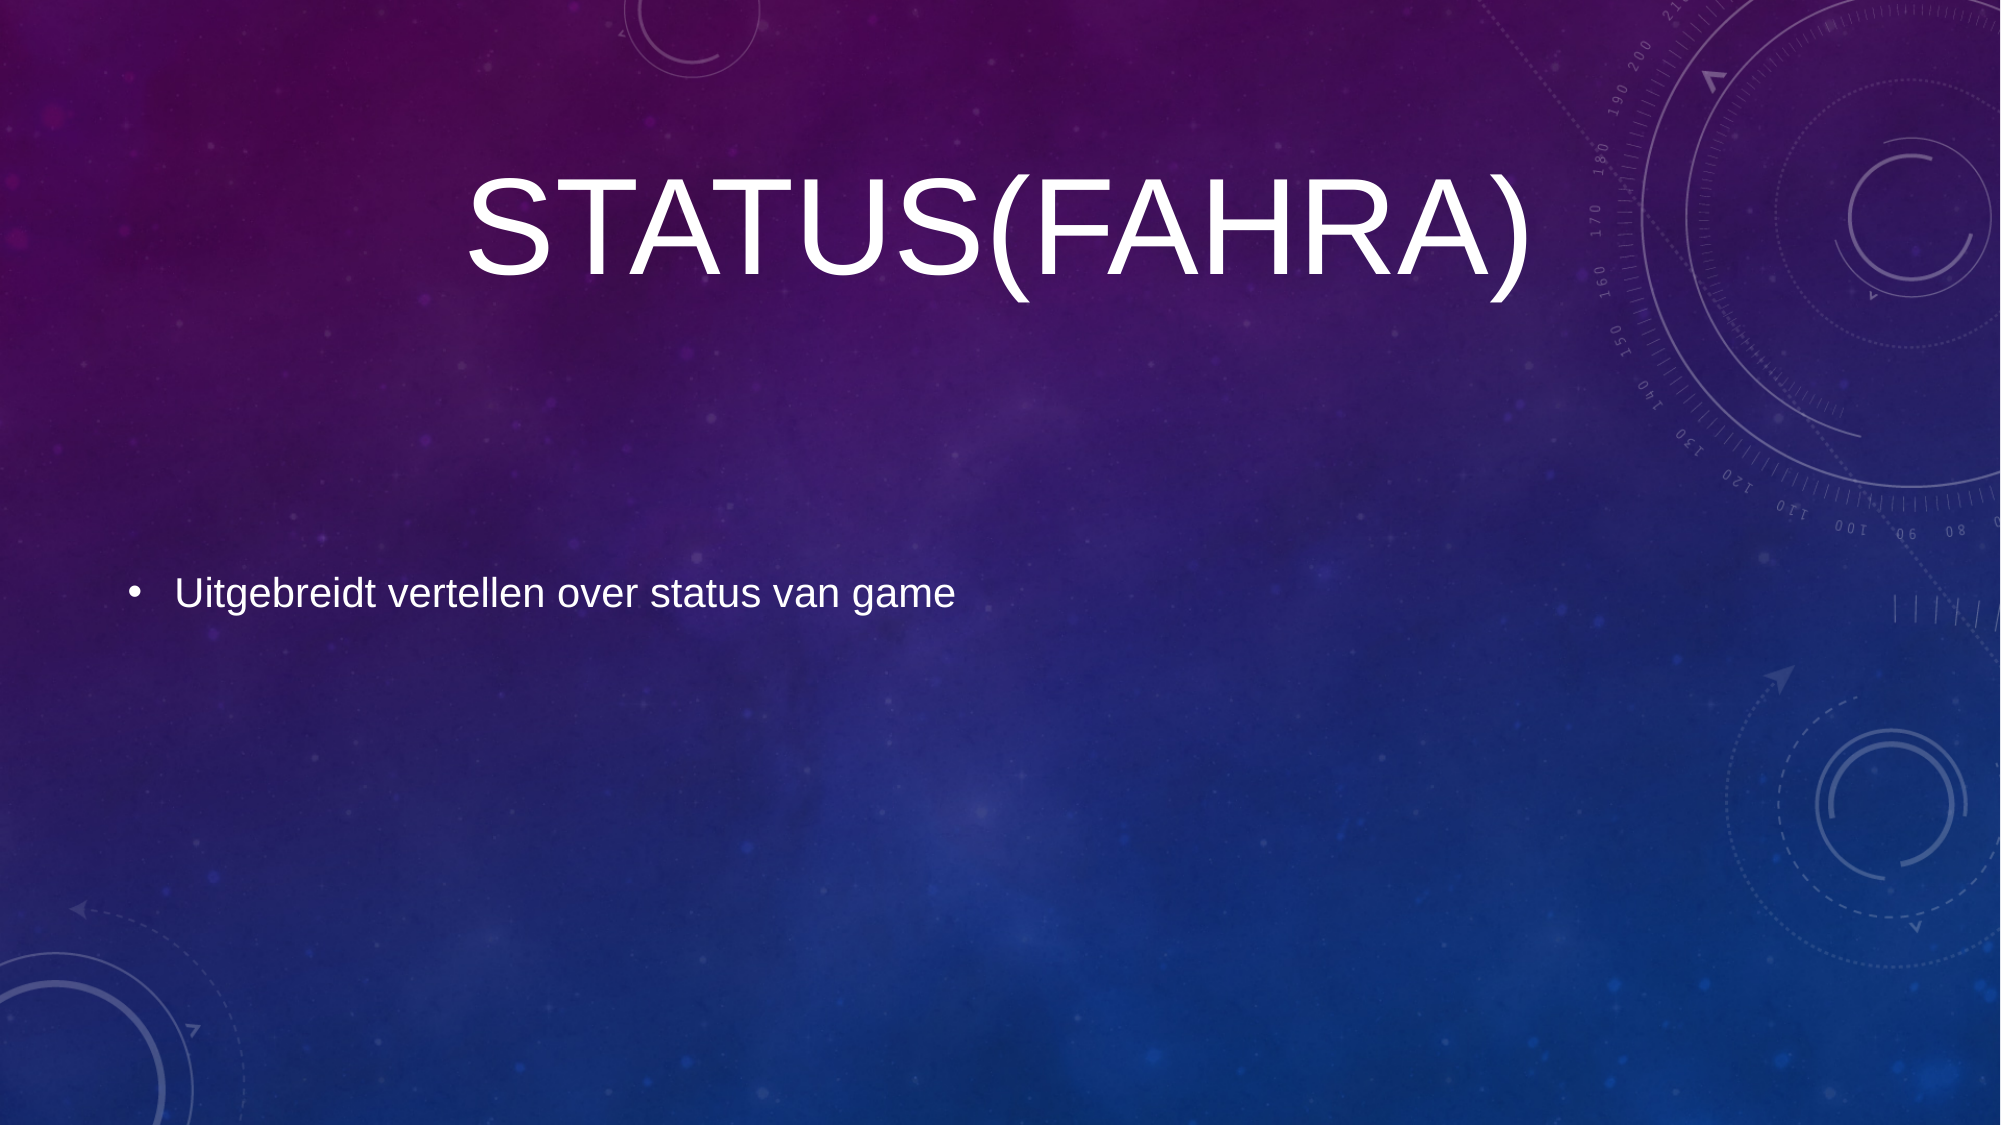

# Status(fahra)
Uitgebreidt vertellen over status van game